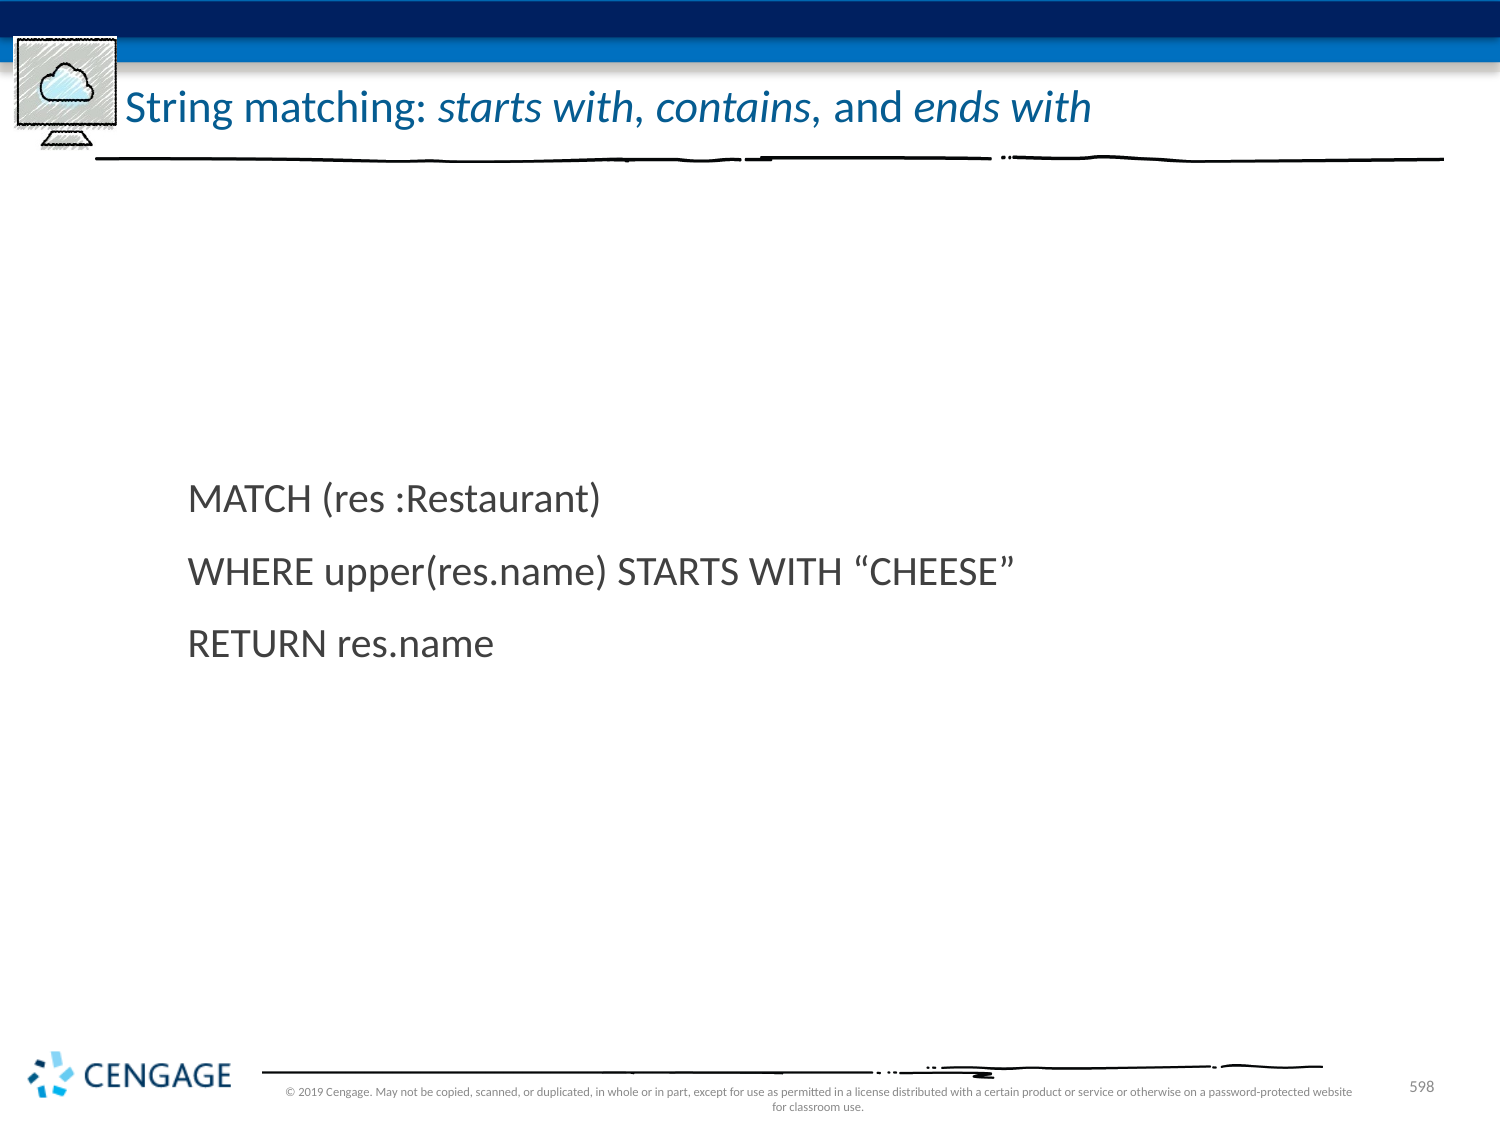

# String matching: starts with, contains, and ends with
MATCH (res :Restaurant)
WHERE upper(res.name) STARTS WITH “CHEESE”
RETURN res.name
© 2019 Cengage. May not be copied, scanned, or duplicated, in whole or in part, except for use as permitted in a license distributed with a certain product or service or otherwise on a password-protected website for classroom use.